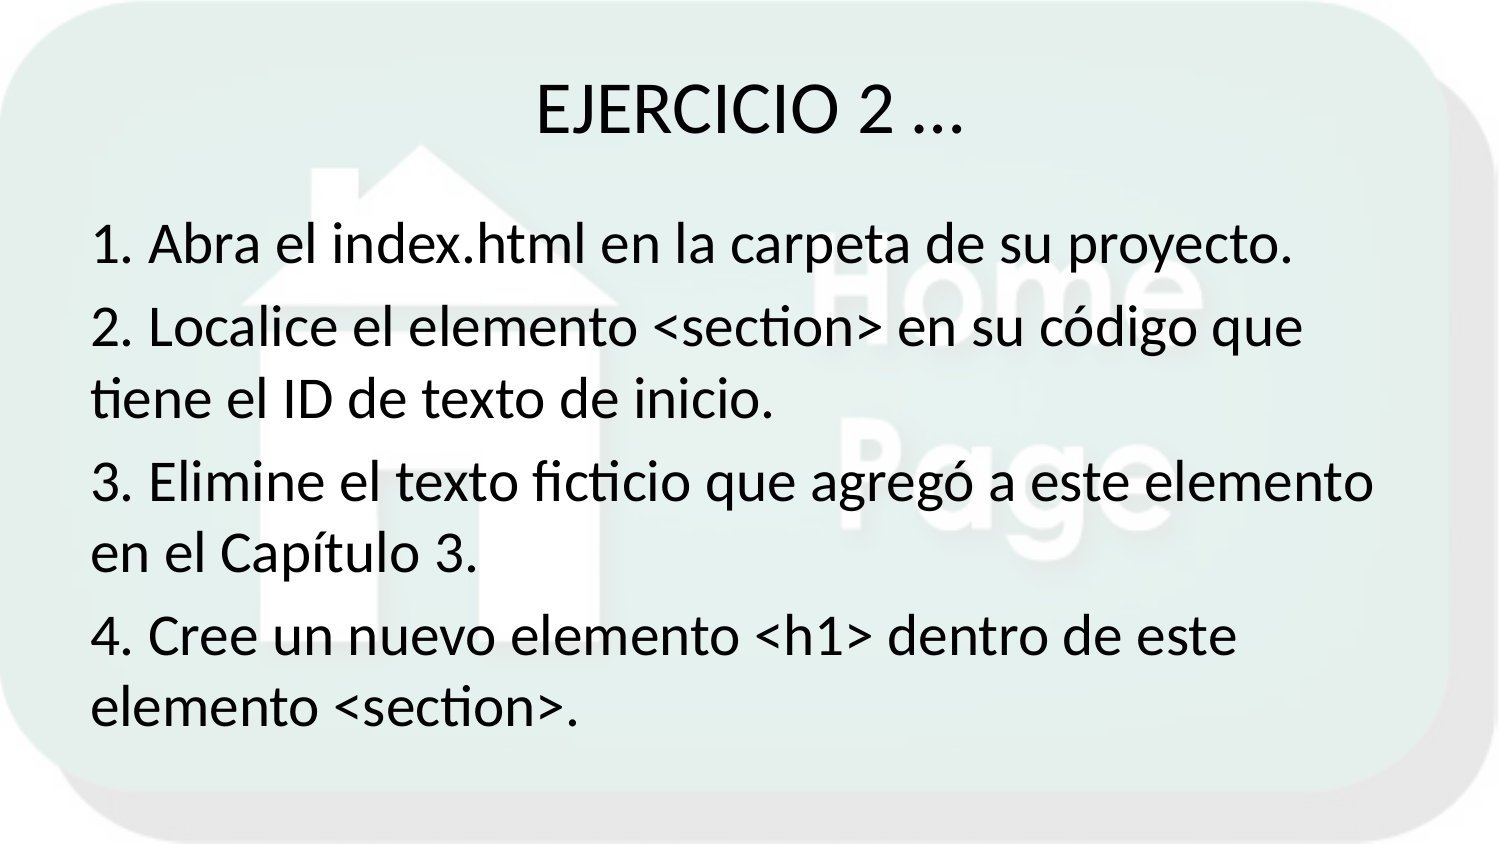

# EJERCICIO 2 …
1. Abra el index.html en la carpeta de su proyecto.
2. Localice el elemento <section> en su código que tiene el ID de texto de inicio.
3. Elimine el texto ficticio que agregó a este elemento en el Capítulo 3.
4. Cree un nuevo elemento <h1> dentro de este elemento <section>.